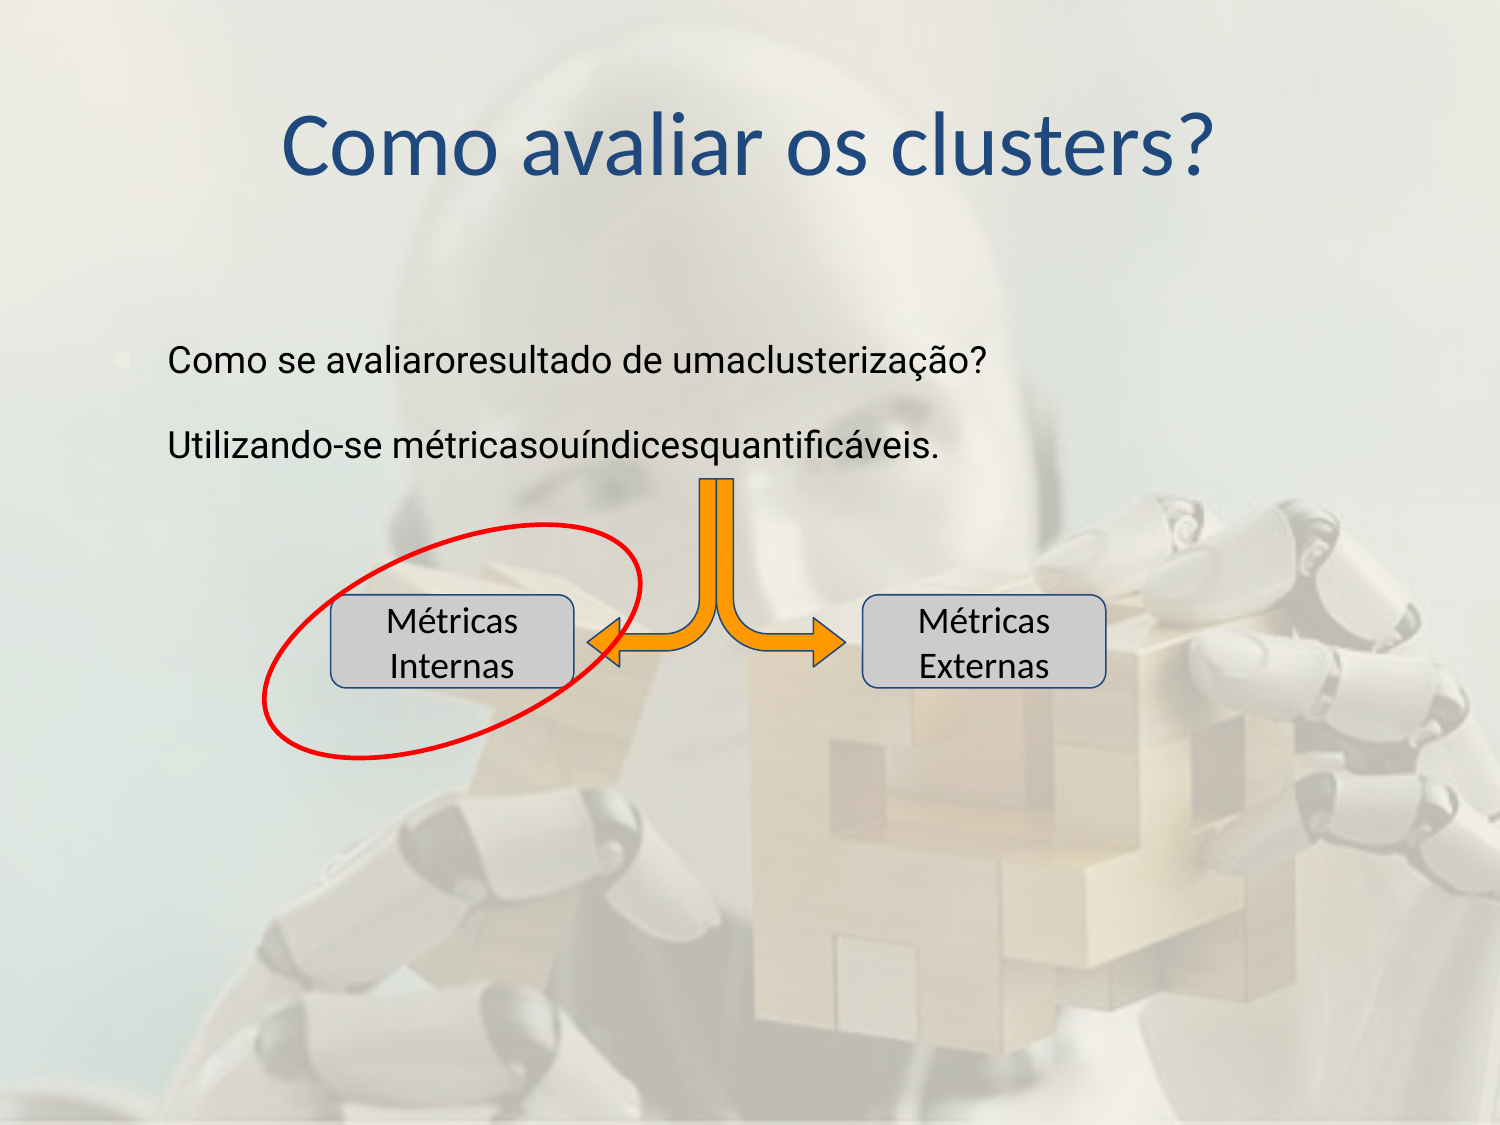

# Como avaliar os clusters?

Como se avaliaroresultado de umaclusterização?
Utilizando-se métricasouíndicesquantificáveis.

Métricas Internas
Métricas Externas